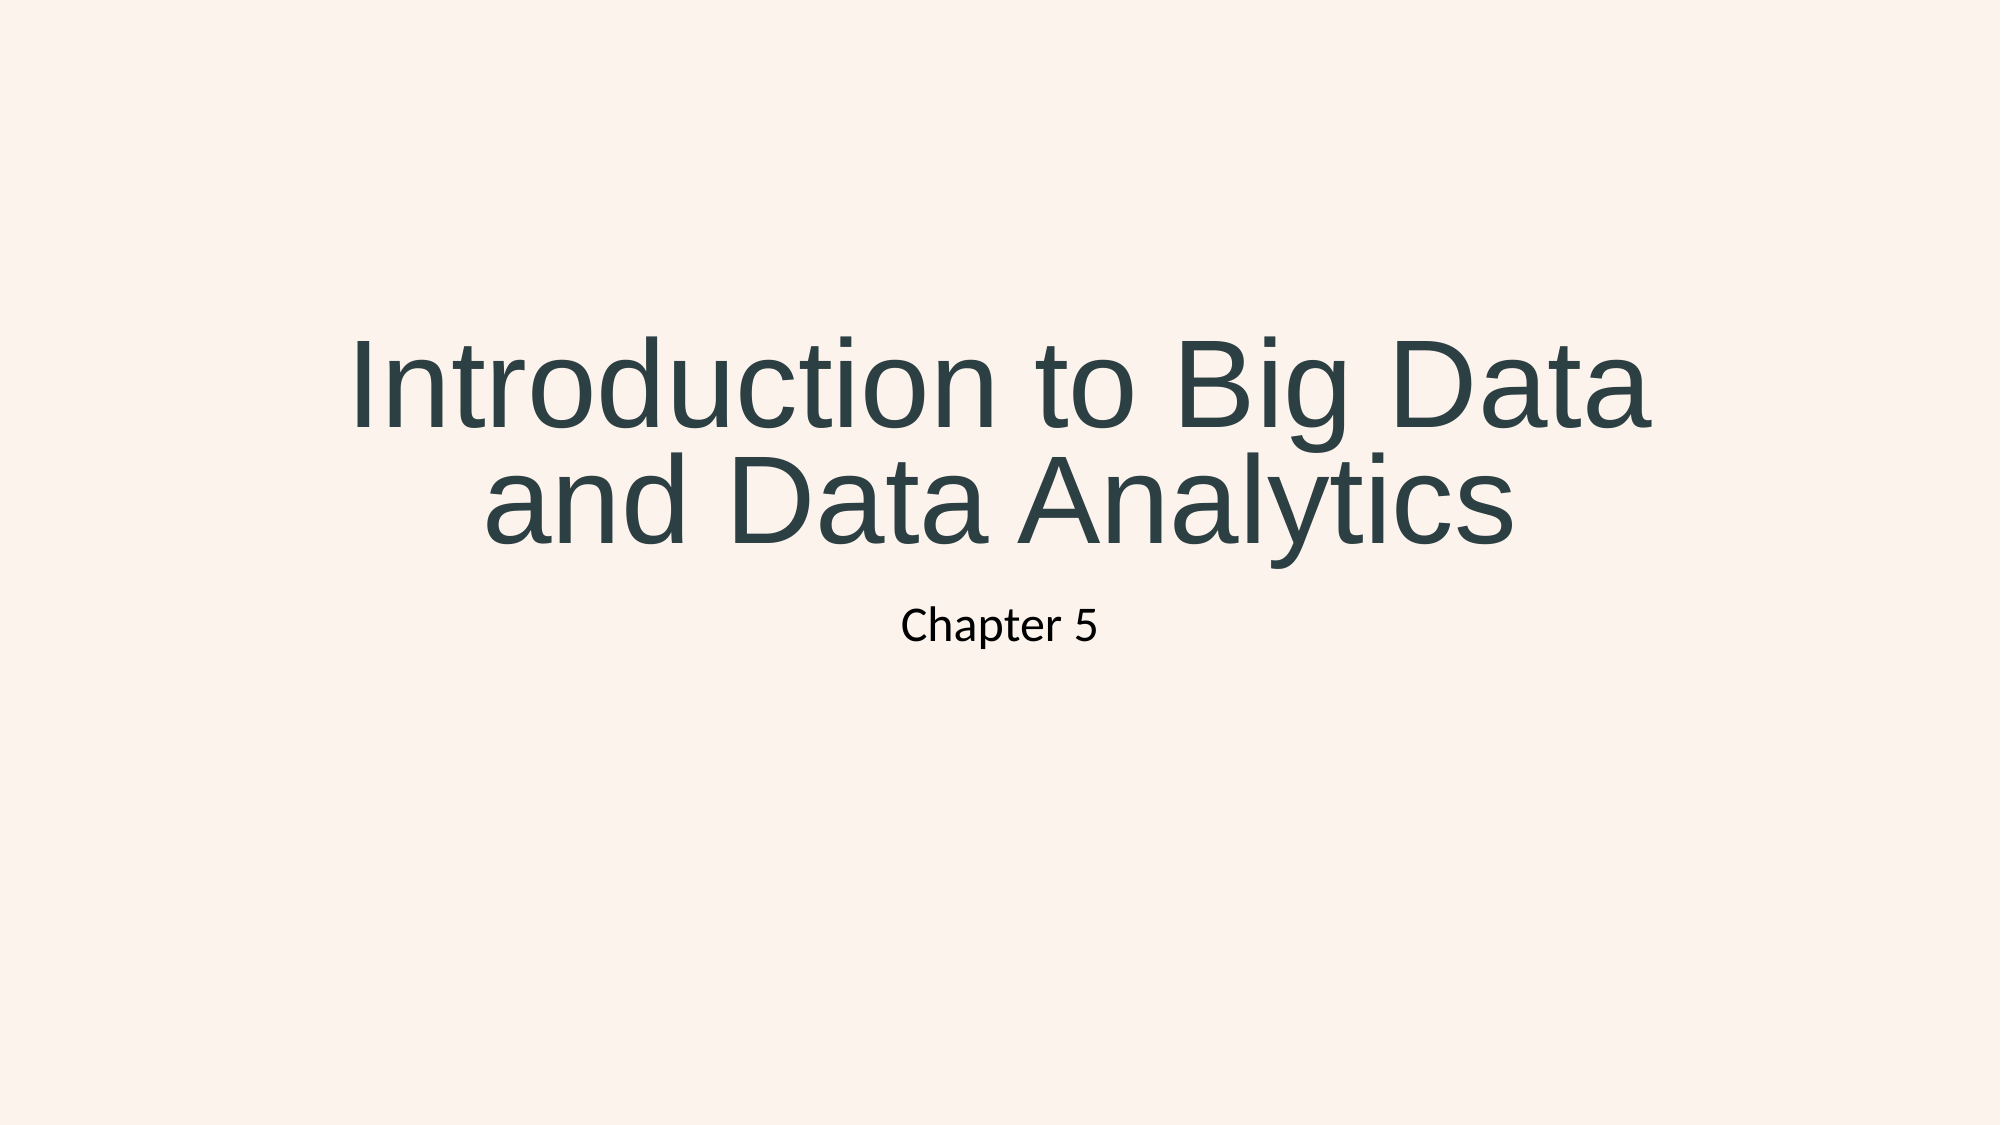

# Introduction to Big Data and Data Analytics
Chapter 5